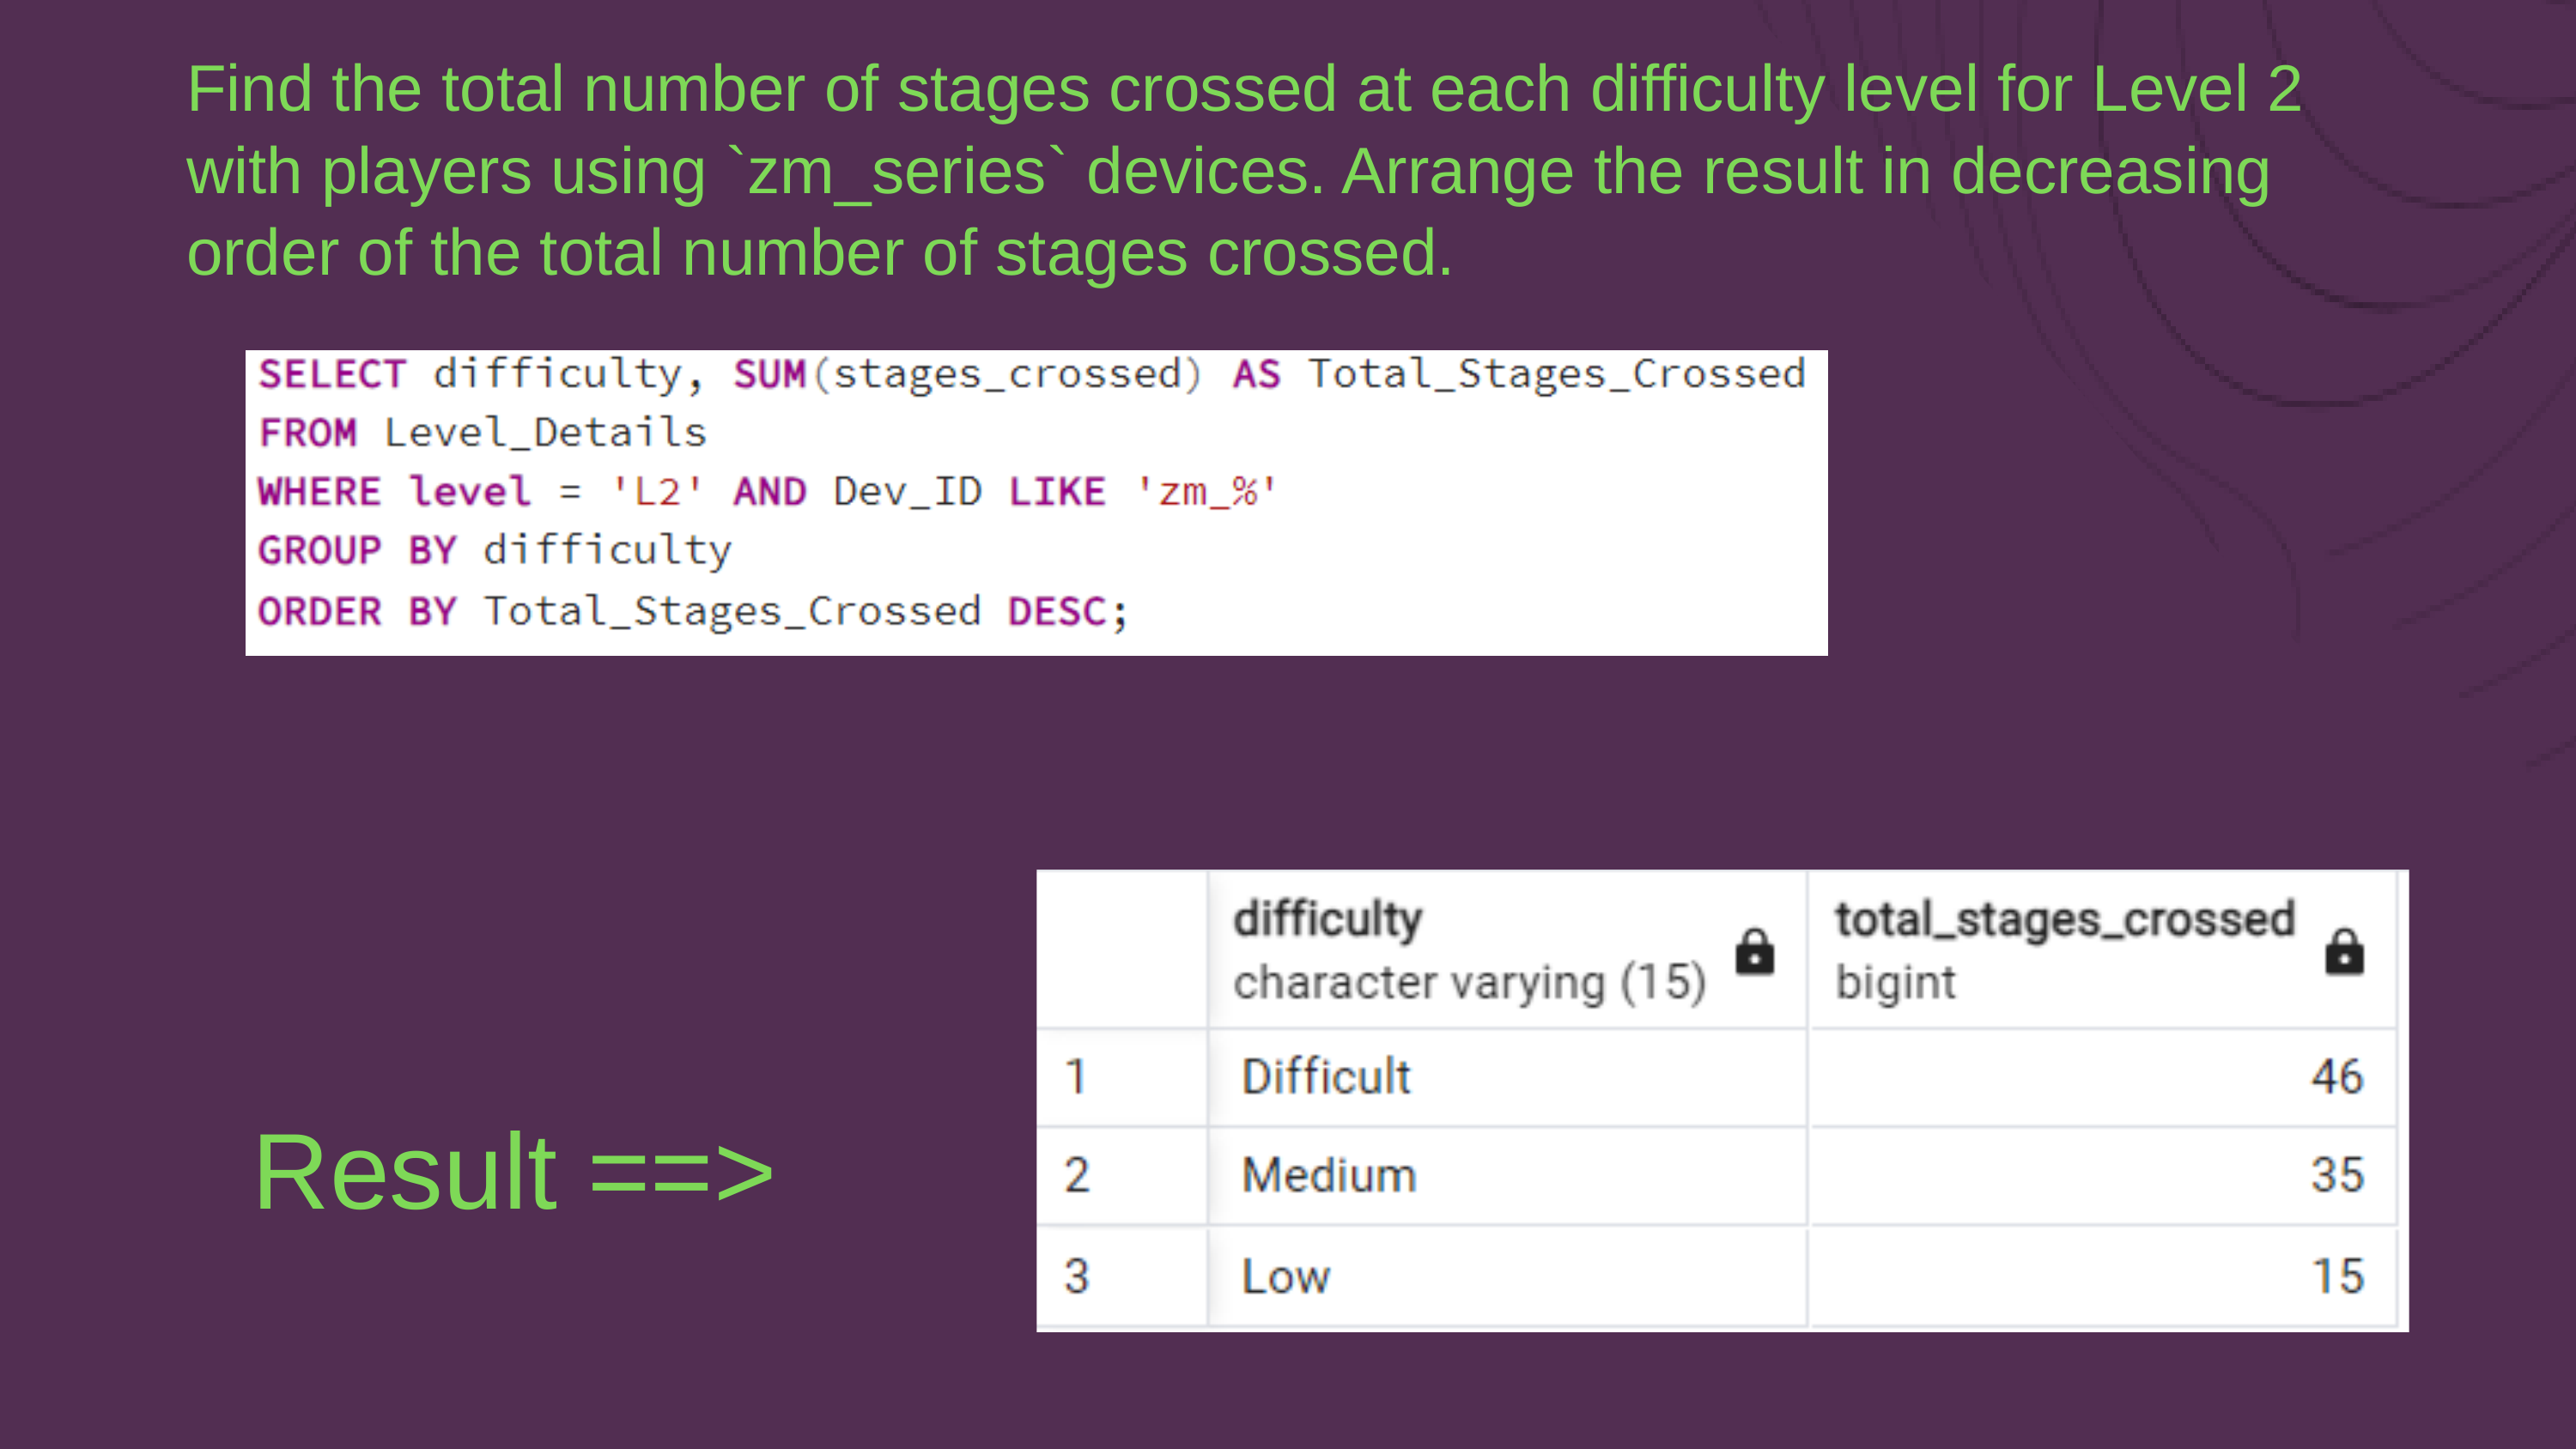

Find the total number of stages crossed at each difficulty level for Level 2 with players using `zm_series` devices. Arrange the result in decreasing order of the total number of stages crossed.

Result ==>